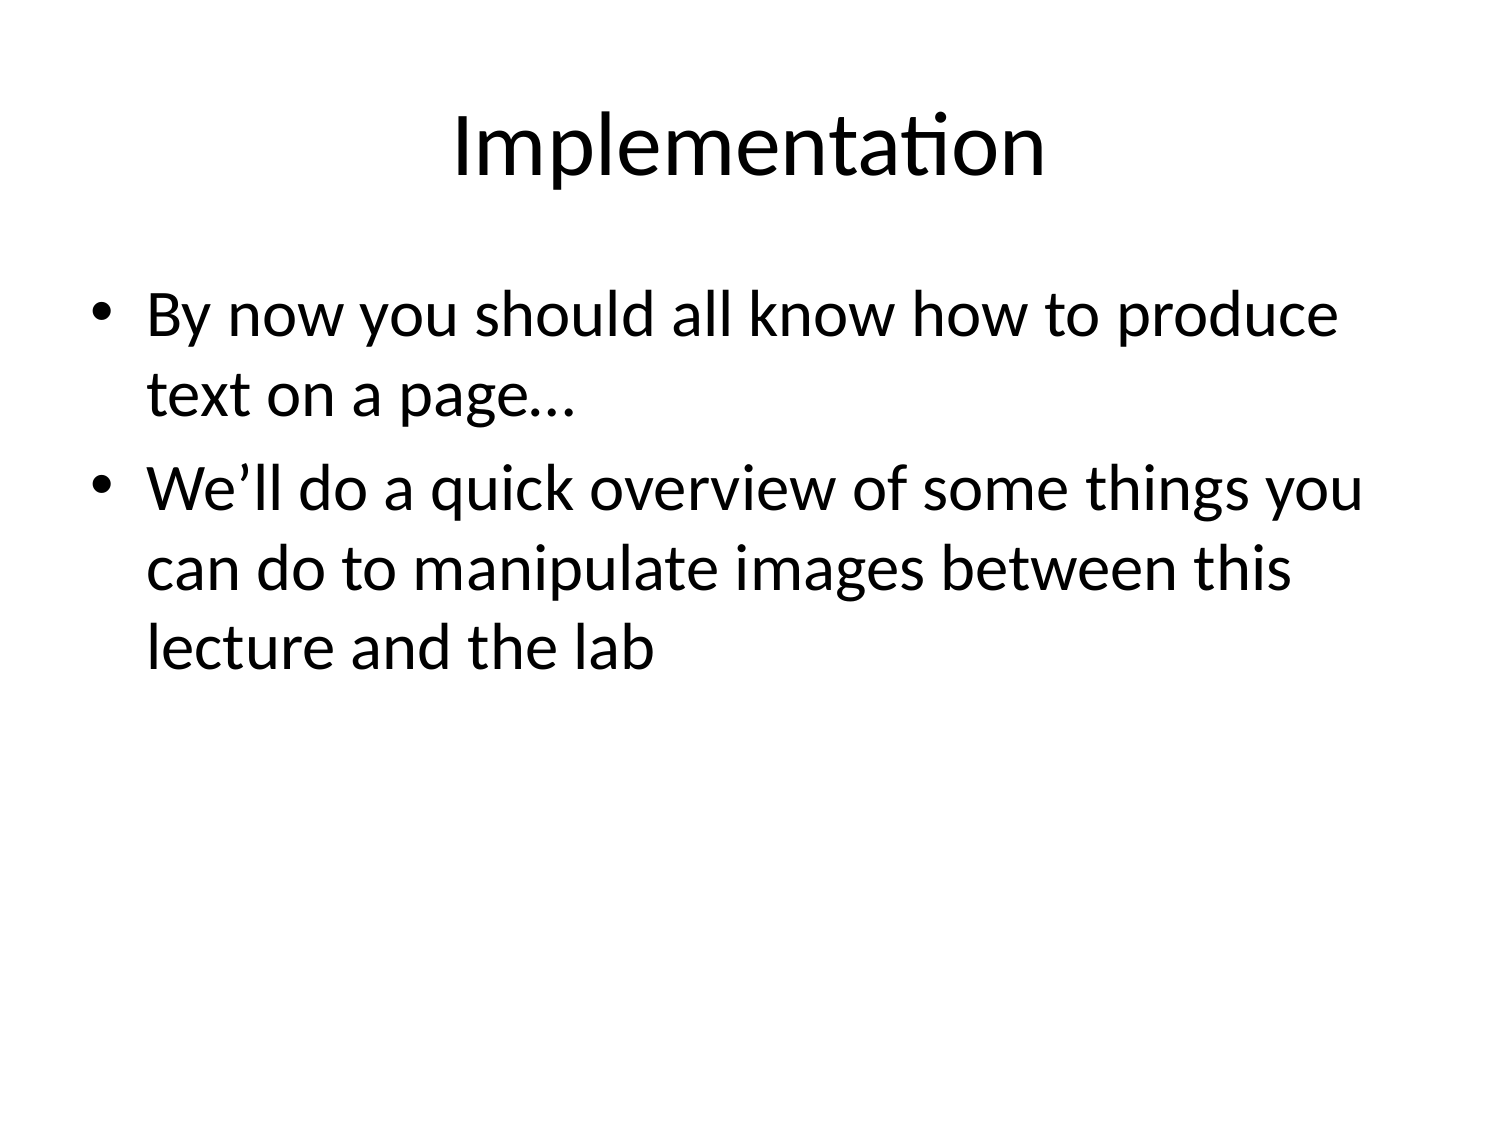

# Implementation
By now you should all know how to produce text on a page…
We’ll do a quick overview of some things you can do to manipulate images between this lecture and the lab